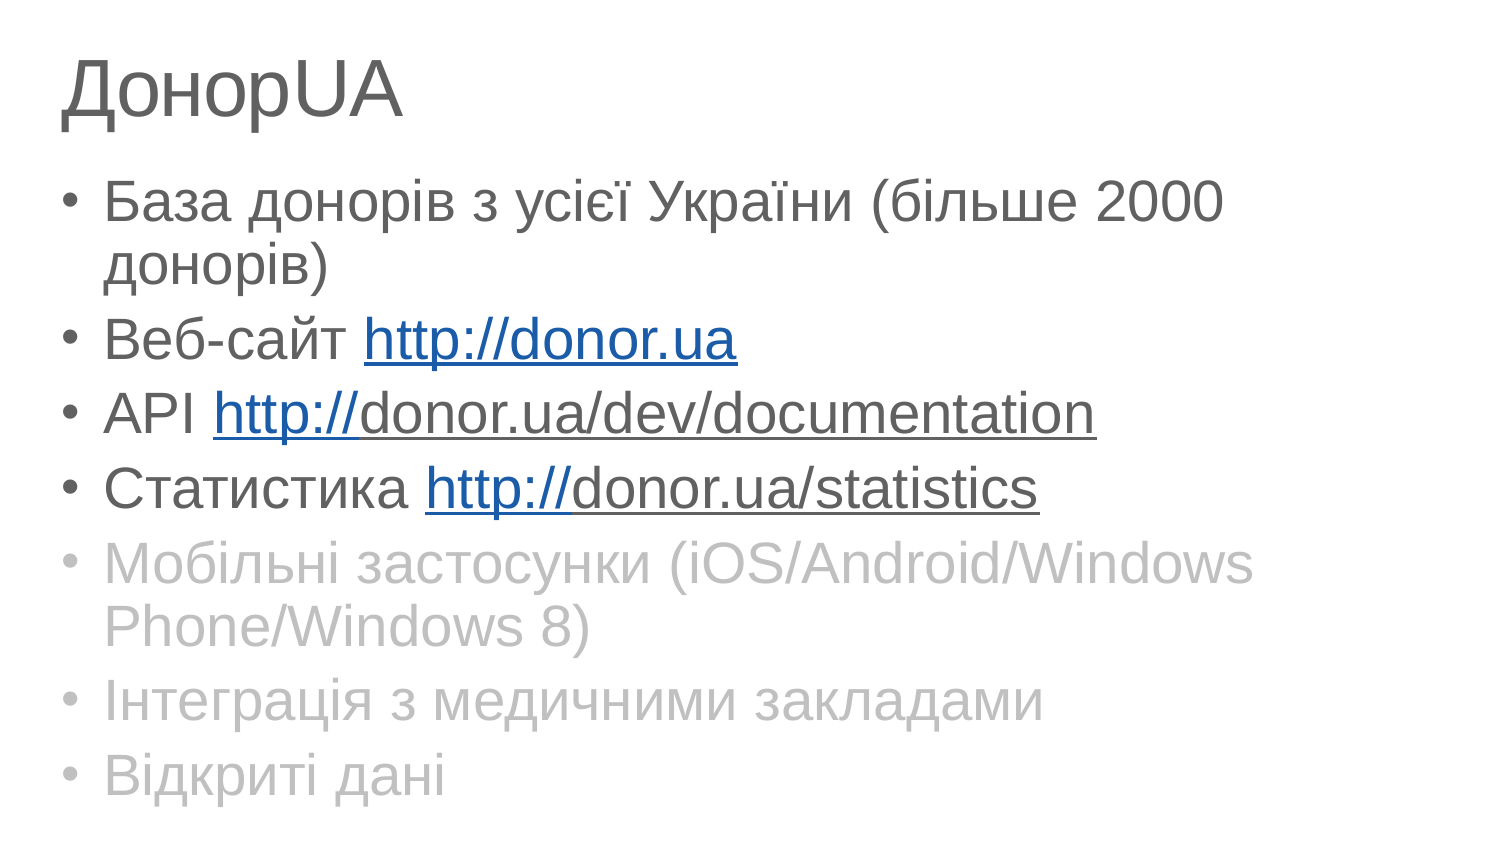

# ДонорUA
База донорів з усієї України (більше 2000 донорів)
Веб-сайт http://donor.ua
API http://donor.ua/dev/documentation
Статистика http://donor.ua/statistics
Мобільні застосунки (iOS/Android/Windows Phone/Windows 8)
Інтеграція з медичними закладами
Відкриті дані